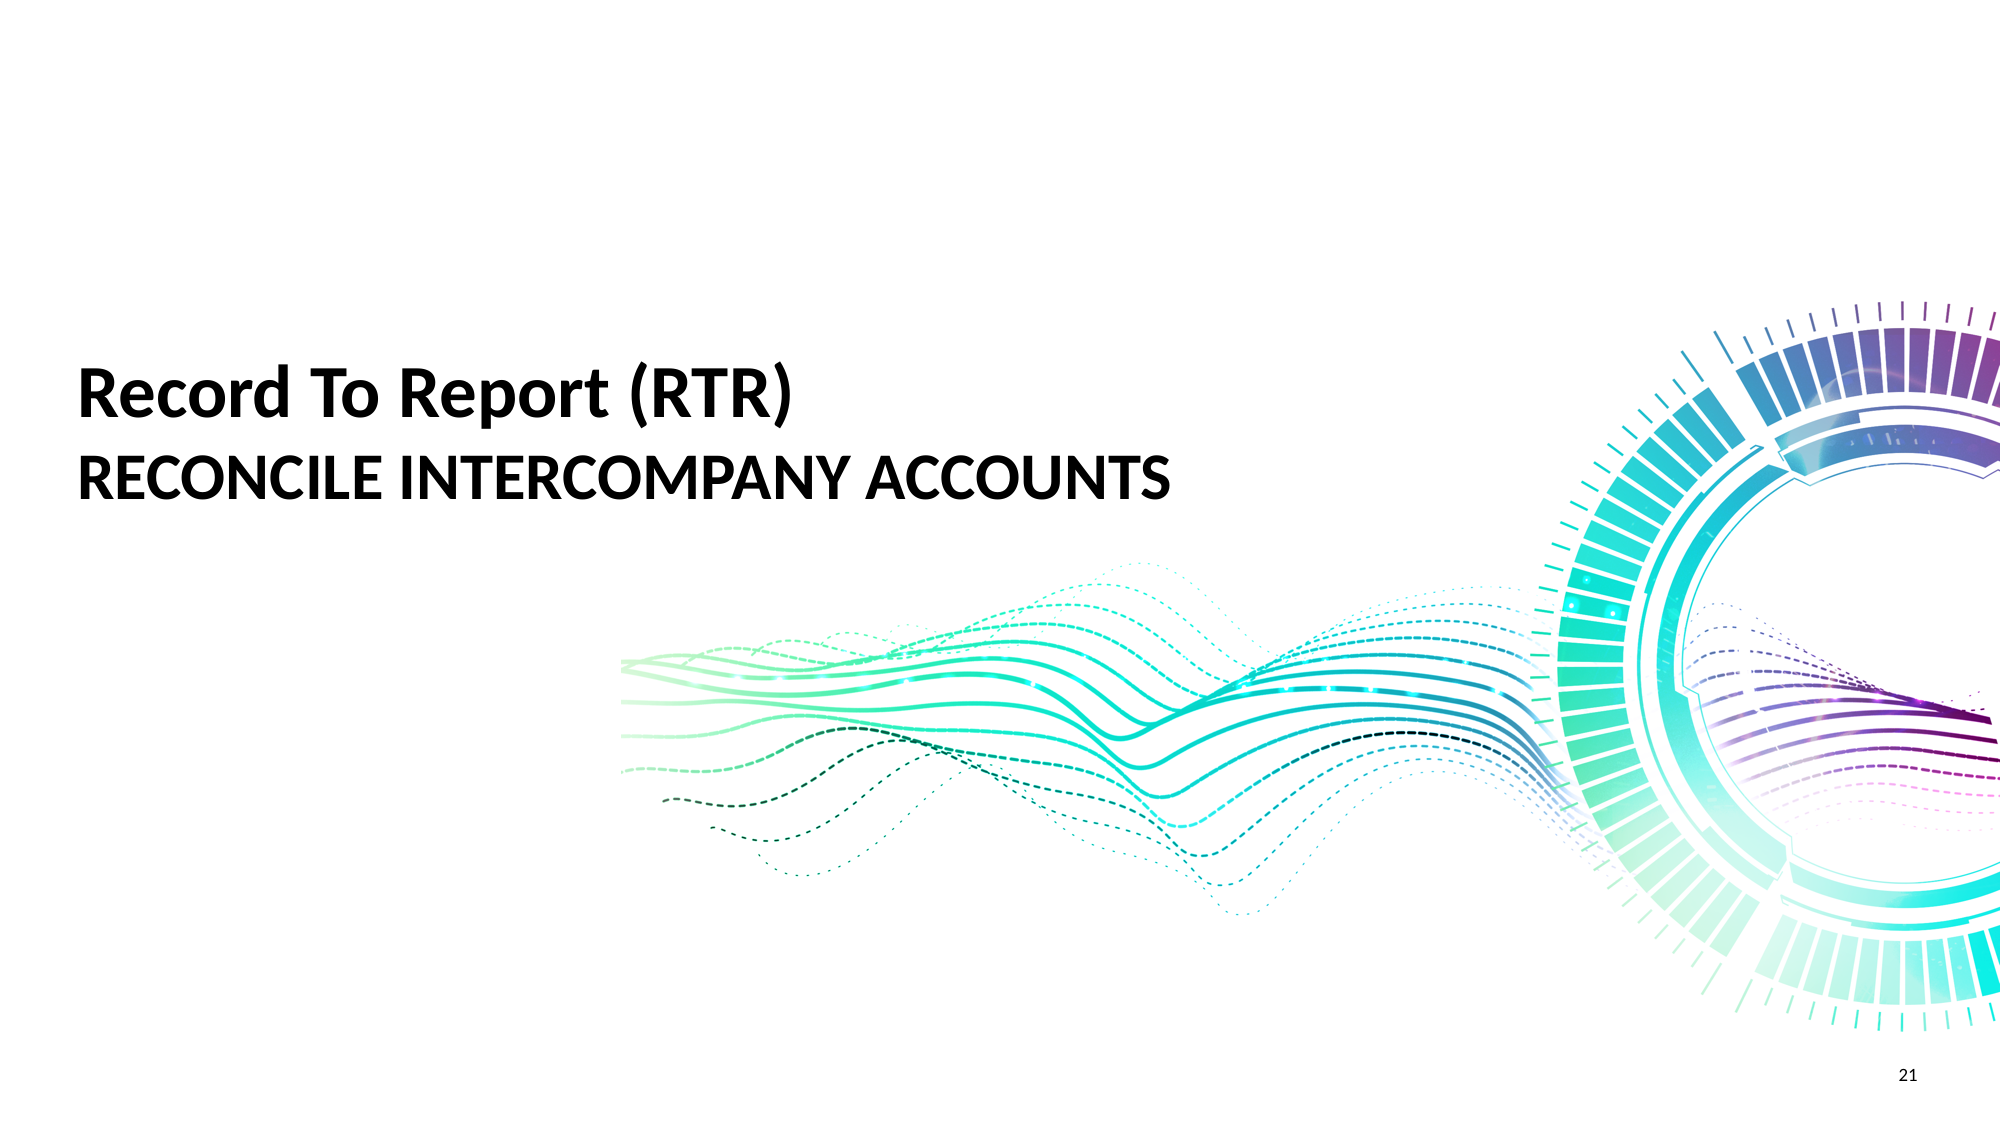

# Record To Report (RTR)
RECONCILE INTERCOMPANY ACCOUNTS